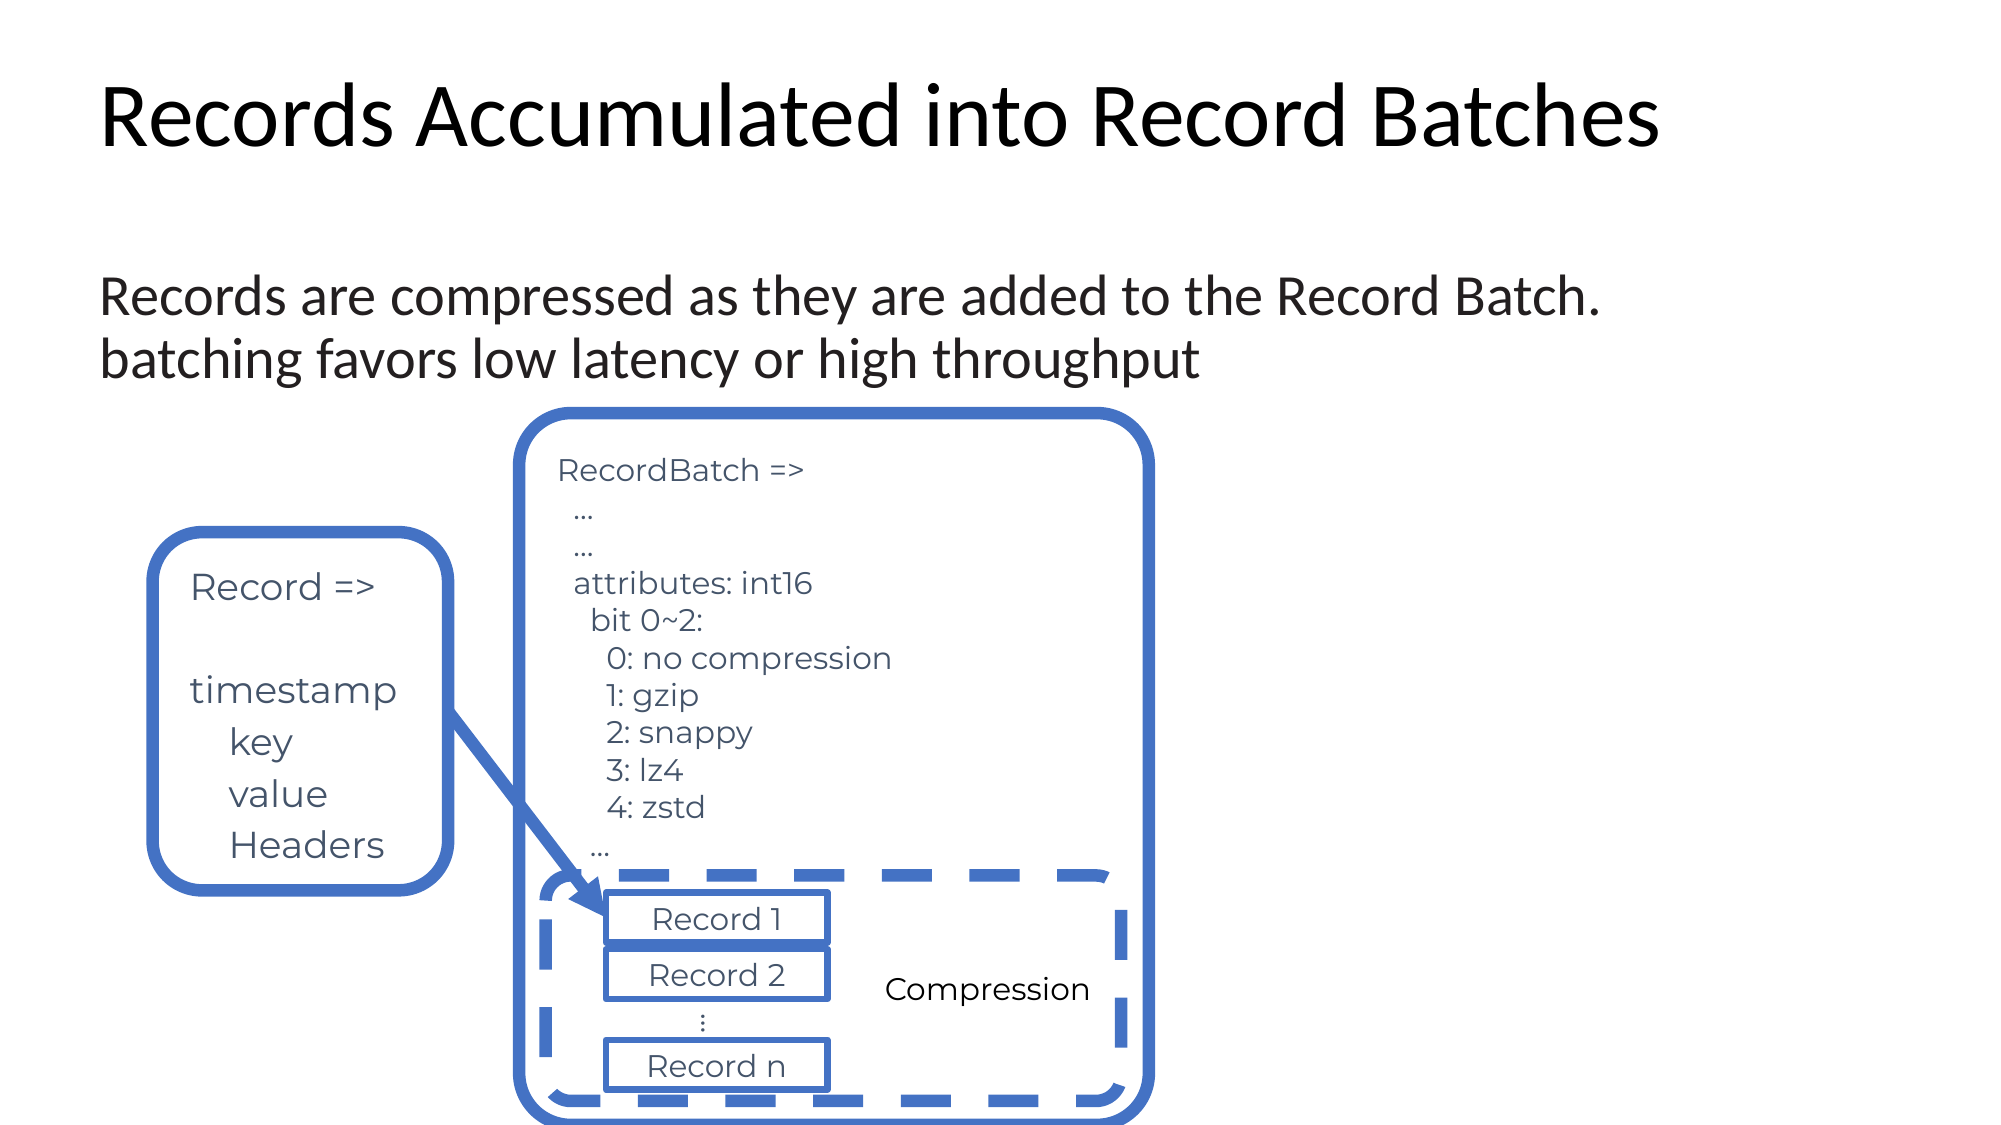

# Records Accumulated into Record Batches Records are compressed as they are added to the Record Batch. batching favors low latency or high throughput
RecordBatch =>
  …
  …
  attributes: int16
    bit 0~2:
      0: no compression
      1: gzip
      2: snappy
      3: lz4
      4: zstd
    …
  …
  records: [Records]
Compression
Record 1
Record 2
…
Record n
Record =>
    timestamp
    key
    value
    Headers